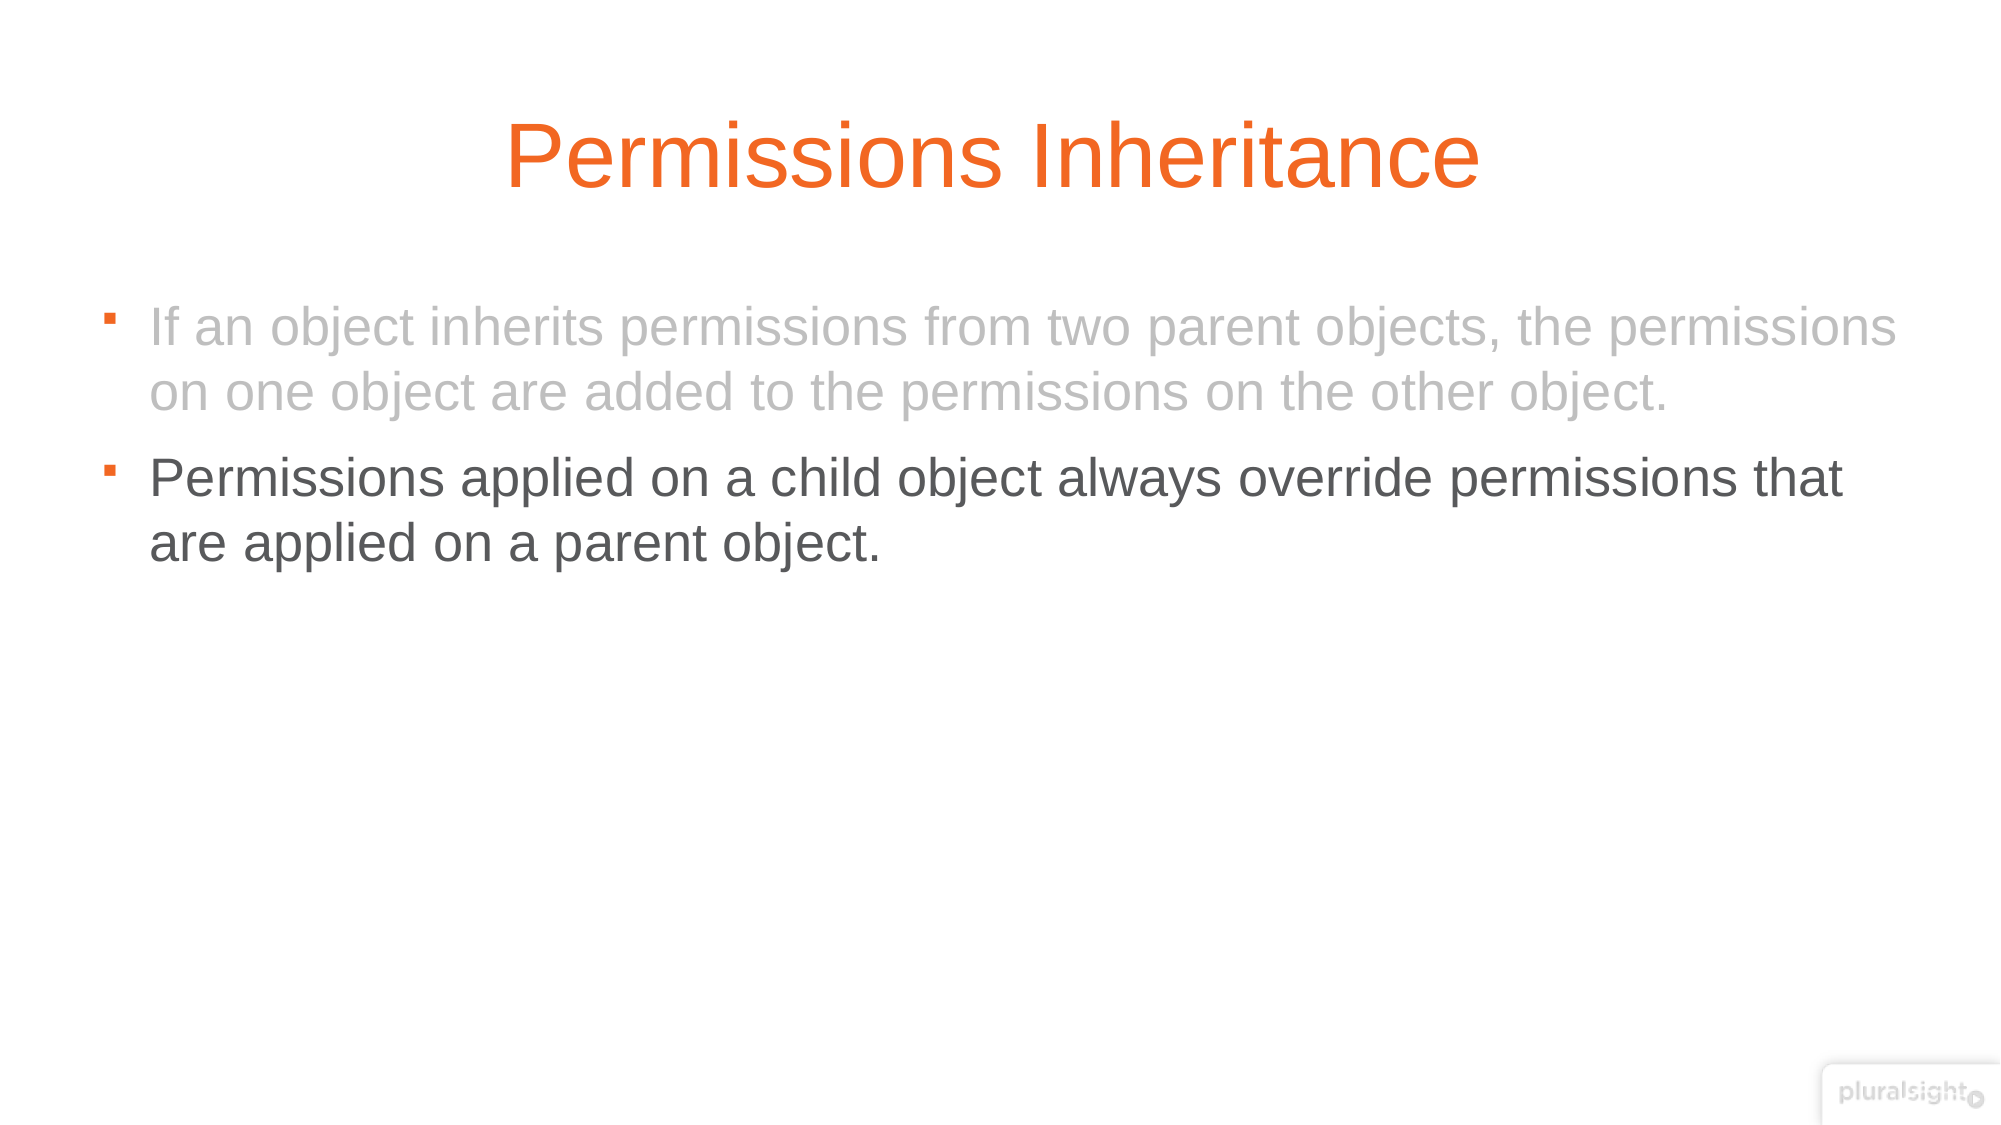

# Permissions Inheritance
If an object inherits permissions from two parent objects, the permissions on one object are added to the permissions on the other object.
Permissions applied on a child object always override permissions that are applied on a parent object.